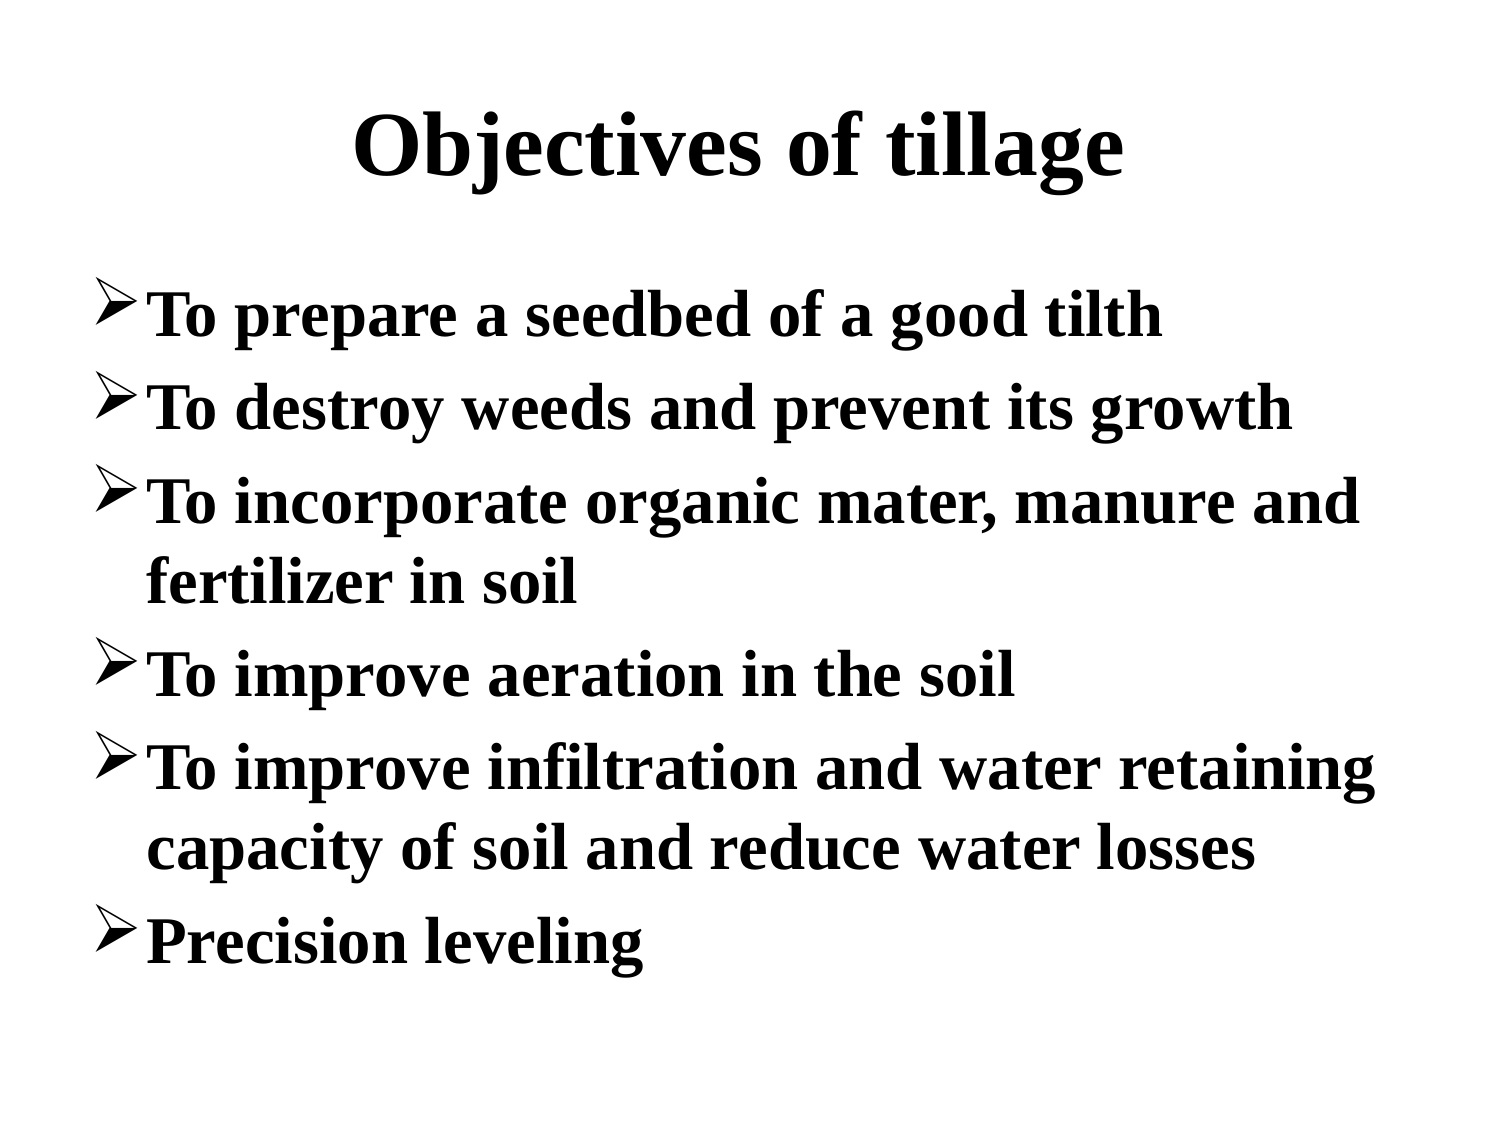

# Objectives of tillage
To prepare a seedbed of a good tilth
To destroy weeds and prevent its growth
To incorporate organic mater, manure and fertilizer in soil
To improve aeration in the soil
To improve infiltration and water retaining capacity of soil and reduce water losses
Precision leveling